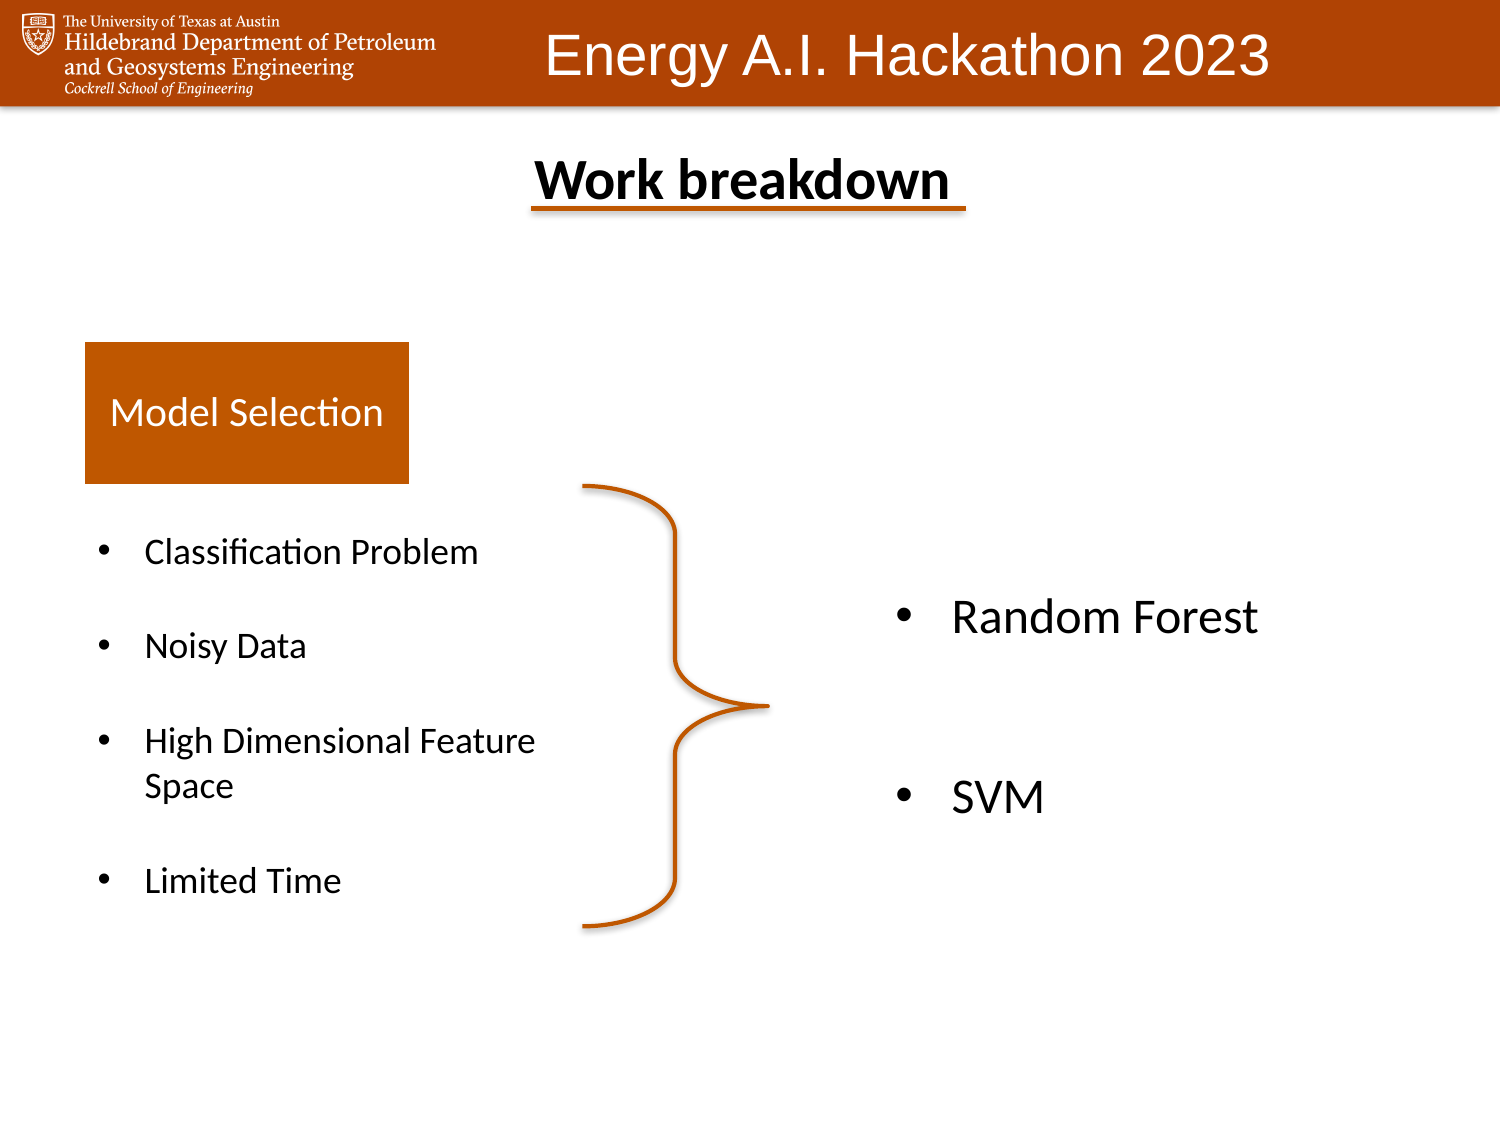

Work breakdown

Model Selection

Random Forest

SVM

Classification Problem
Noisy Data
High Dimensional Feature Space
Limited Time